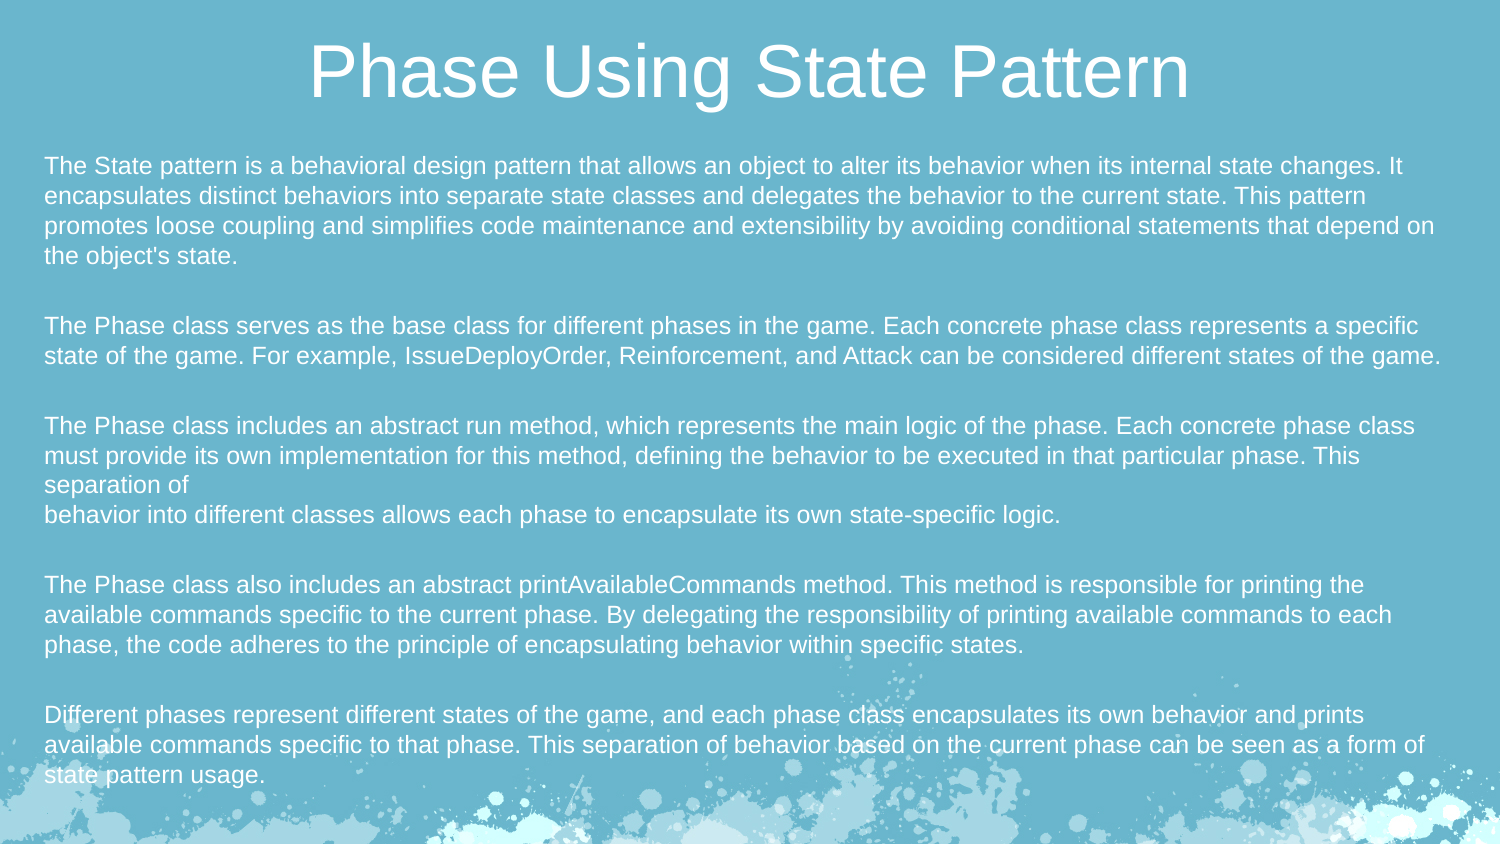

Phase Using State Pattern
The State pattern is a behavioral design pattern that allows an object to alter its behavior when its internal state changes. It encapsulates distinct behaviors into separate state classes and delegates the behavior to the current state. This pattern promotes loose coupling and simplifies code maintenance and extensibility by avoiding conditional statements that depend on the object's state.

The Phase class serves as the base class for different phases in the game. Each concrete phase class represents a specific
state of the game. For example, IssueDeployOrder, Reinforcement, and Attack can be considered different states of the game.

The Phase class includes an abstract run method, which represents the main logic of the phase. Each concrete phase class must provide its own implementation for this method, defining the behavior to be executed in that particular phase. This separation of
behavior into different classes allows each phase to encapsulate its own state-specific logic.

The Phase class also includes an abstract printAvailableCommands method. This method is responsible for printing the available commands specific to the current phase. By delegating the responsibility of printing available commands to each phase, the code adheres to the principle of encapsulating behavior within specific states.

Different phases represent different states of the game, and each phase class encapsulates its own behavior and prints available commands specific to that phase. This separation of behavior based on the current phase can be seen as a form of state pattern usage.